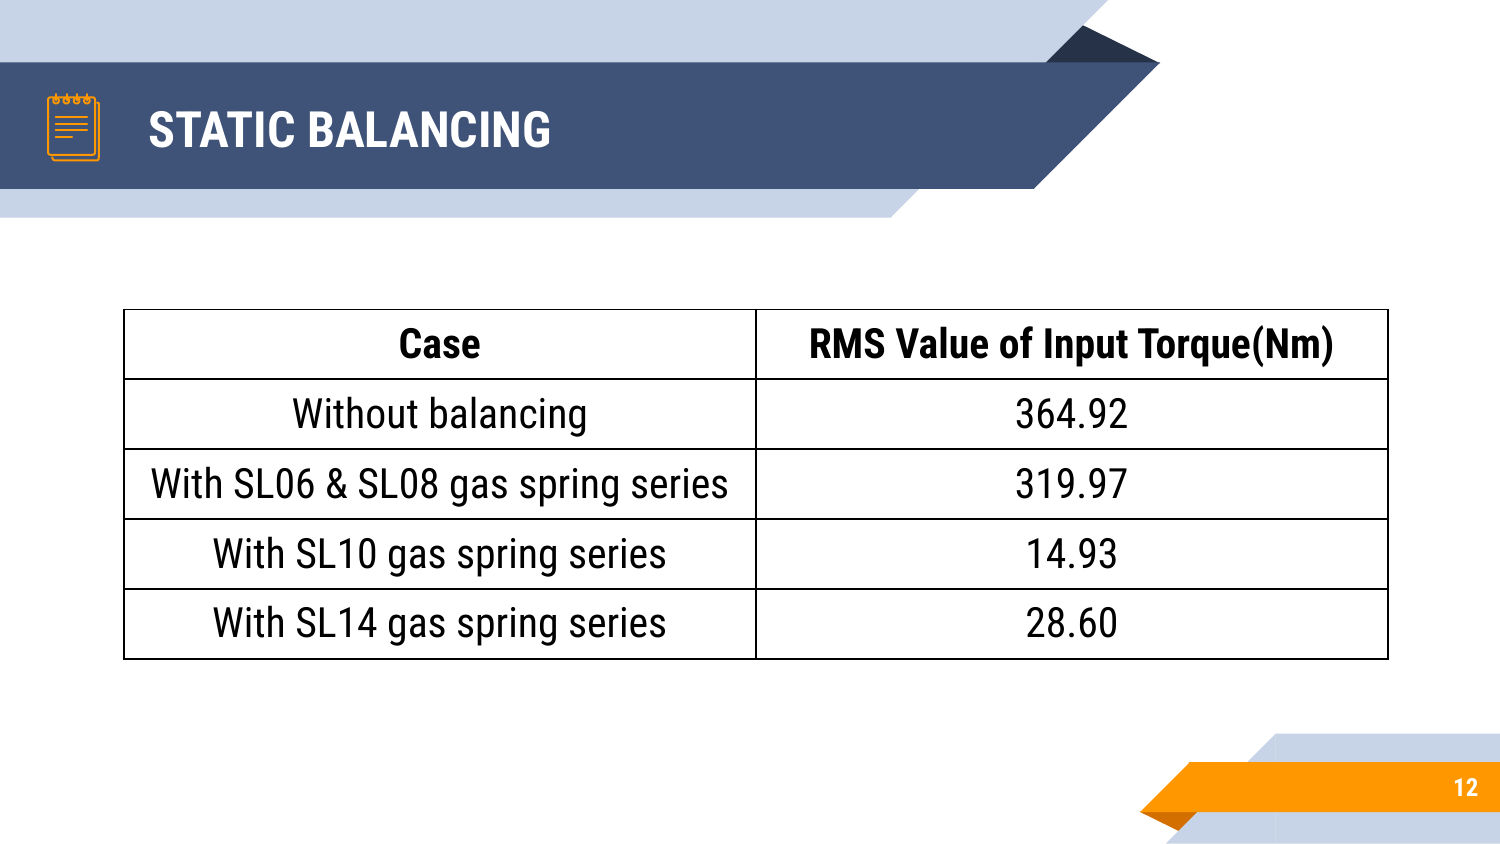

# STATIC BALANCING

| Case | RMS Value of Input Torque(Nm) |
| --- | --- |
| Without balancing | 364.92 |
| With SL06 & SL08 gas spring series | 319.97 |
| With SL10 gas spring series | 14.93 |
| With SL14 gas spring series | 28.60 |
12